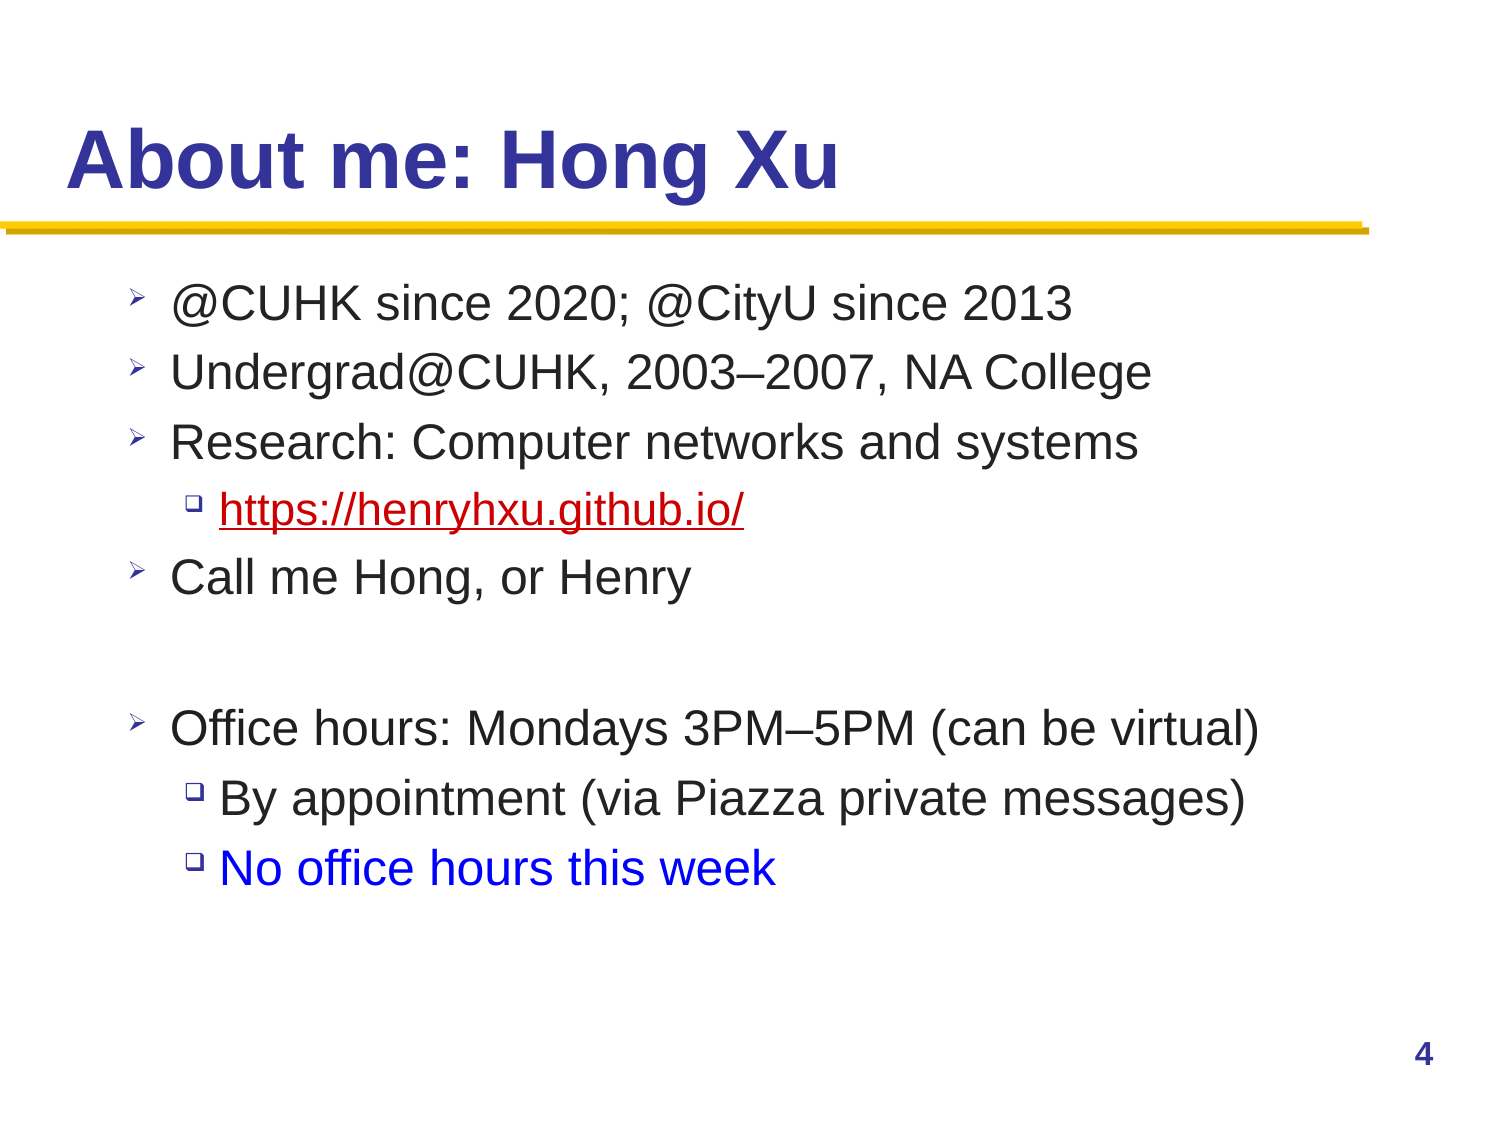

# About me: Hong Xu
@CUHK since 2020; @CityU since 2013
Undergrad@CUHK, 2003–2007, NA College
Research: Computer networks and systems
https://henryhxu.github.io/
Call me Hong, or Henry

Office hours: Mondays 3PM–5PM (can be virtual)
By appointment (via Piazza private messages)
No office hours this week
4